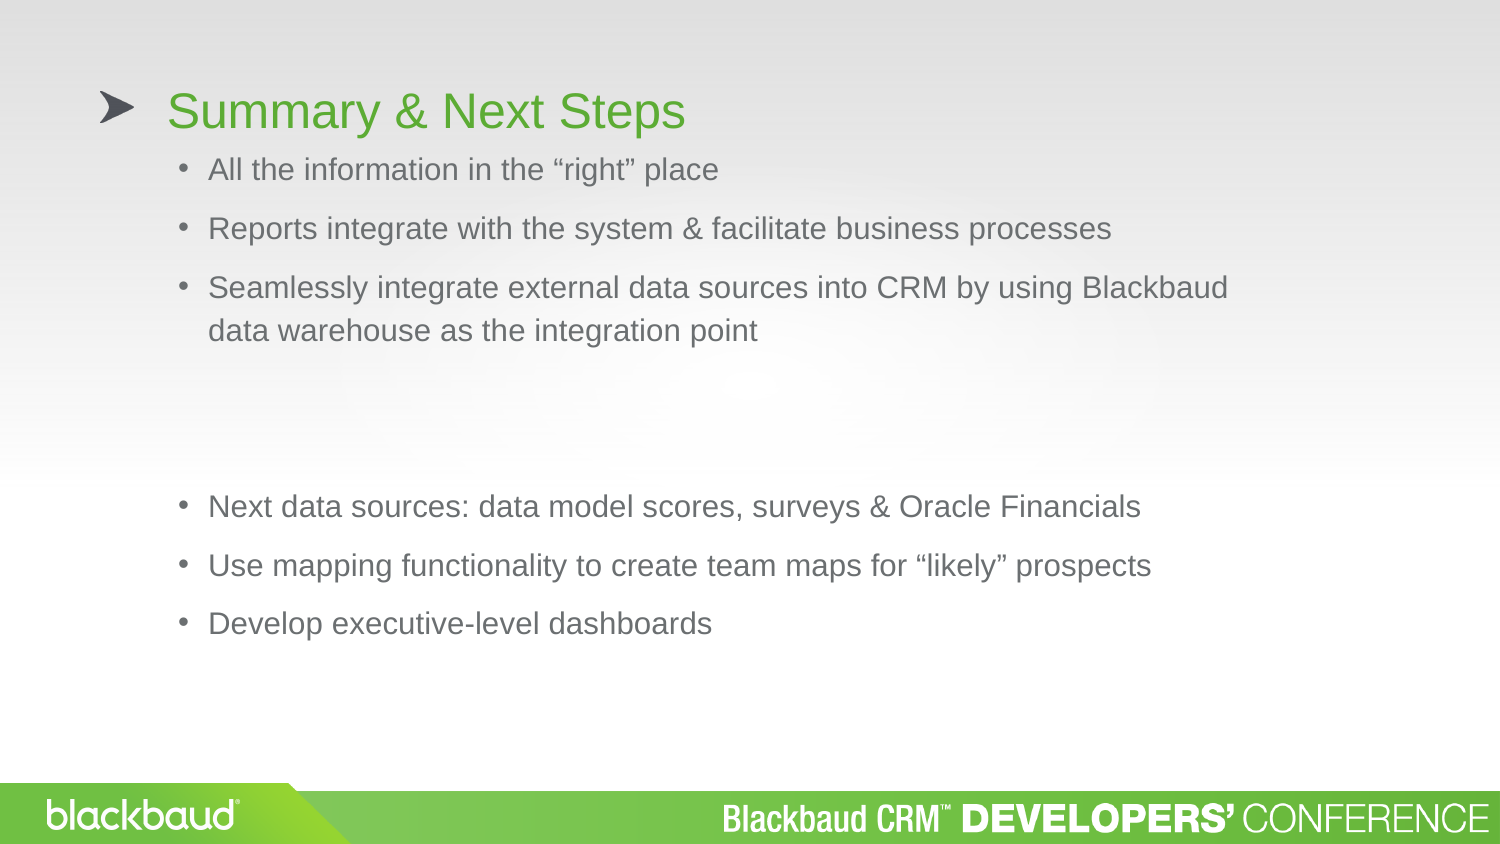

# Summary & Next Steps
All the information in the “right” place
Reports integrate with the system & facilitate business processes
Seamlessly integrate external data sources into CRM by using Blackbaud data warehouse as the integration point

Next data sources: data model scores, surveys & Oracle Financials
Use mapping functionality to create team maps for “likely” prospects
Develop executive-level dashboards